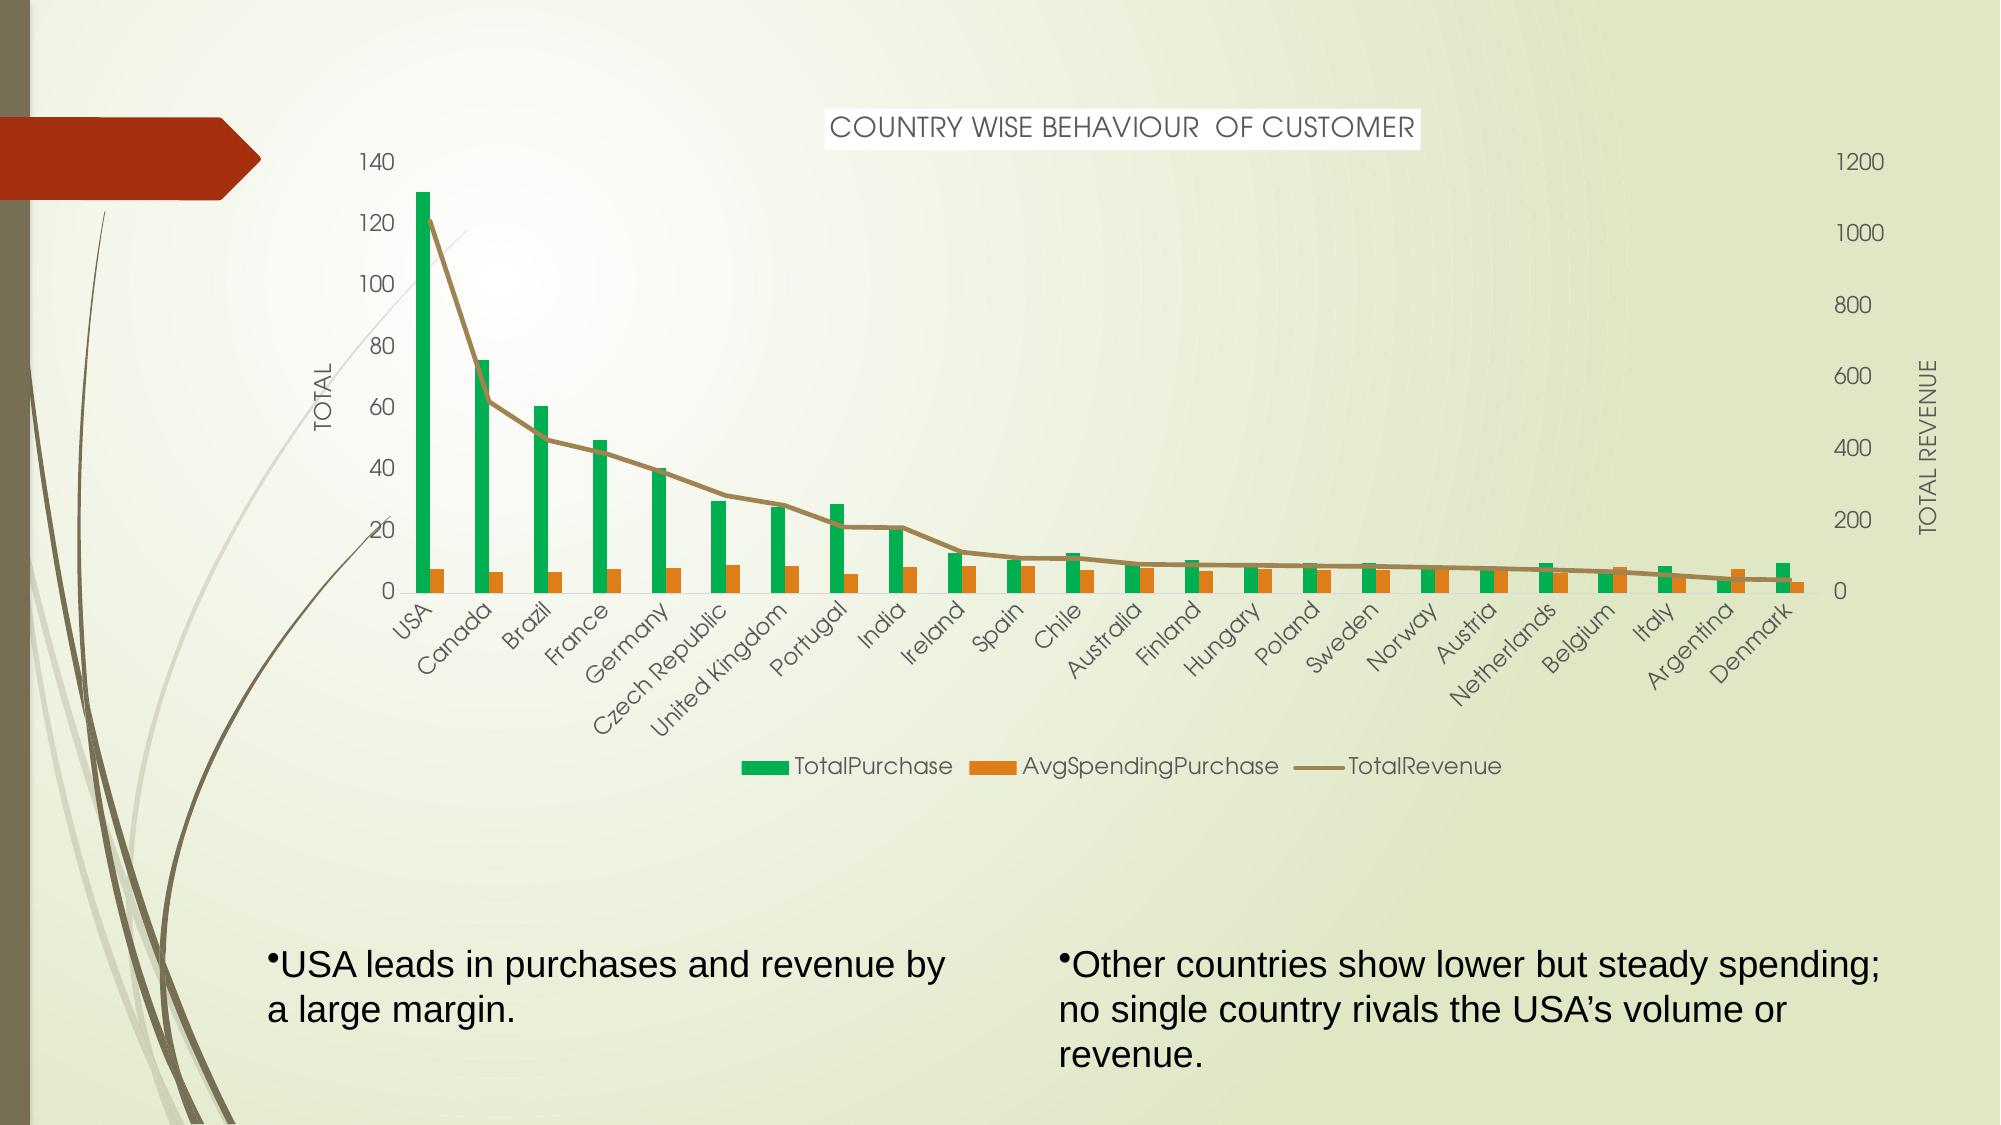

### Chart: COUNTRY WISE BEHAVIOUR  OF CUSTOMER

| Category | TotalPurchase | AvgSpendingPurchase | TotalRevenue |
|---|---|---|---|
| USA | 131.0 | 7.94 | 1040.49 |
| Canada | 76.0 | 7.05 | 535.59 |
| Brazil | 61.0 | 7.01 | 427.68 |
| France | 50.0 | 7.78 | 389.07 |
| Germany | 41.0 | 8.16 | 334.62 |
| Czech Republic | 30.0 | 9.11 | 273.24 |
| United Kingdom | 28.0 | 8.77 | 245.52 |
| Portugal | 29.0 | 6.38 | 185.13 |
| India | 21.0 | 8.72 | 183.15 |
| Ireland | 13.0 | 8.83 | 114.84 |
| Spain | 11.0 | 8.91 | 98.01 |
| Chile | 13.0 | 7.46 | 97.02 |
| Australia | 10.0 | 8.12 | 81.18 |
| Finland | 11.0 | 7.2 | 79.2 |
| Hungary | 10.0 | 7.82 | 78.21 |
| Poland | 10.0 | 7.62 | 76.23 |
| Sweden | 10.0 | 7.52 | 75.24 |
| Norway | 9.0 | 8.03 | 72.27 |
| Austria | 9.0 | 7.7 | 69.3 |
| Netherlands | 10.0 | 6.53 | 65.34 |
| Belgium | 7.0 | 8.63 | 60.39 |
| Italy | 9.0 | 5.61 | 50.49 |
| Argentina | 5.0 | 7.92 | 39.6 |
| Denmark | 10.0 | 3.76 | 37.62 |
USA leads in purchases and revenue by a large margin.
Other countries show lower but steady spending; no single country rivals the USA’s volume or revenue.